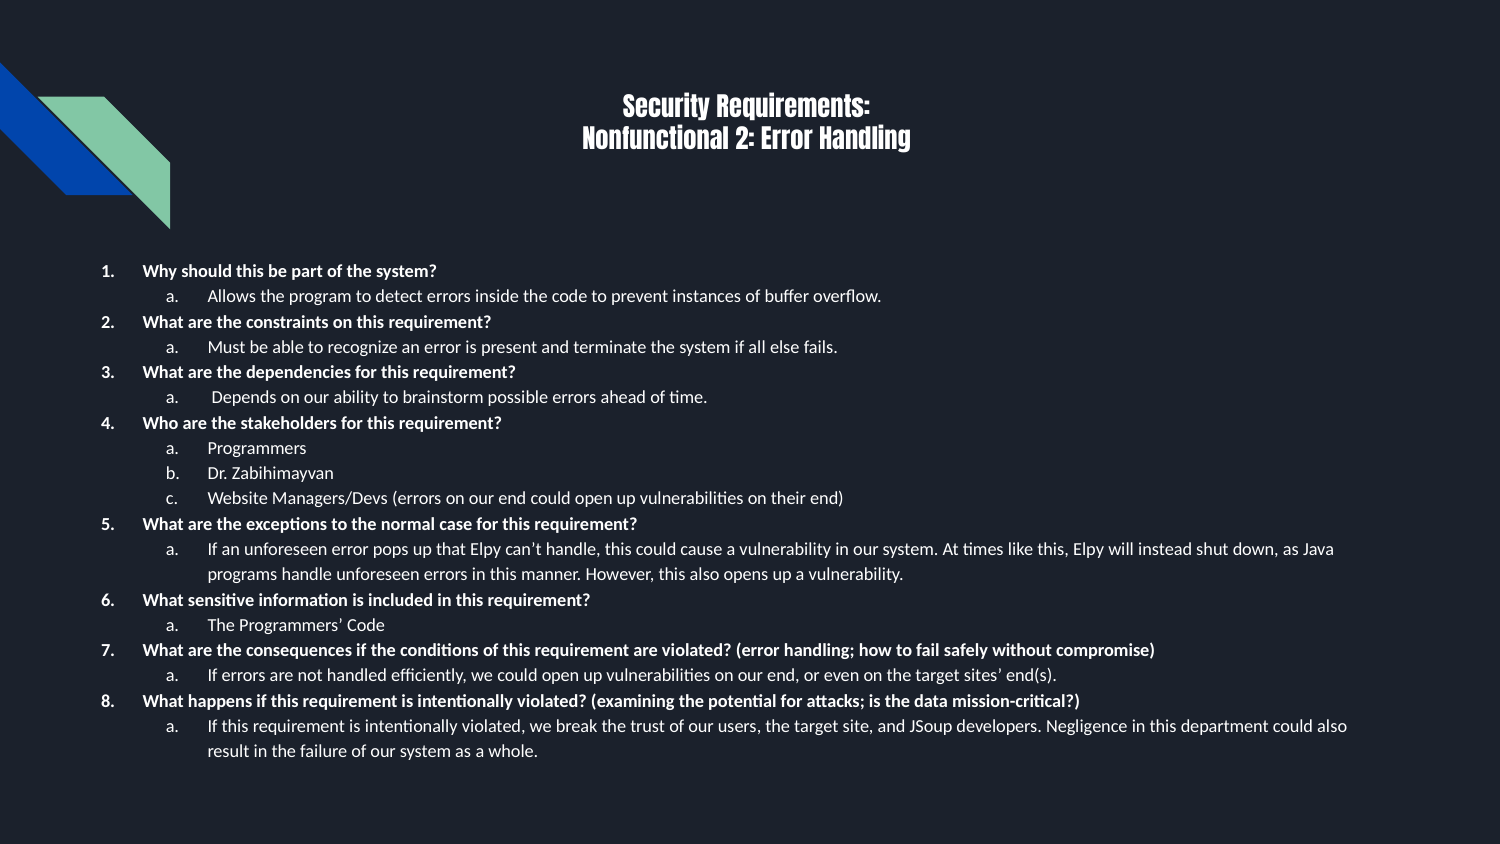

# Security Requirements:
Nonfunctional 2: Error Handling
Why should this be part of the system?
Allows the program to detect errors inside the code to prevent instances of buffer overflow.
What are the constraints on this requirement?
Must be able to recognize an error is present and terminate the system if all else fails.
What are the dependencies for this requirement?
 Depends on our ability to brainstorm possible errors ahead of time.
Who are the stakeholders for this requirement?
Programmers
Dr. Zabihimayvan
Website Managers/Devs (errors on our end could open up vulnerabilities on their end)
What are the exceptions to the normal case for this requirement?
If an unforeseen error pops up that Elpy can’t handle, this could cause a vulnerability in our system. At times like this, Elpy will instead shut down, as Java programs handle unforeseen errors in this manner. However, this also opens up a vulnerability.
What sensitive information is included in this requirement?
The Programmers’ Code
What are the consequences if the conditions of this requirement are violated? (error handling; how to fail safely without compromise)
If errors are not handled efficiently, we could open up vulnerabilities on our end, or even on the target sites’ end(s).
What happens if this requirement is intentionally violated? (examining the potential for attacks; is the data mission-critical?)
If this requirement is intentionally violated, we break the trust of our users, the target site, and JSoup developers. Negligence in this department could also result in the failure of our system as a whole.